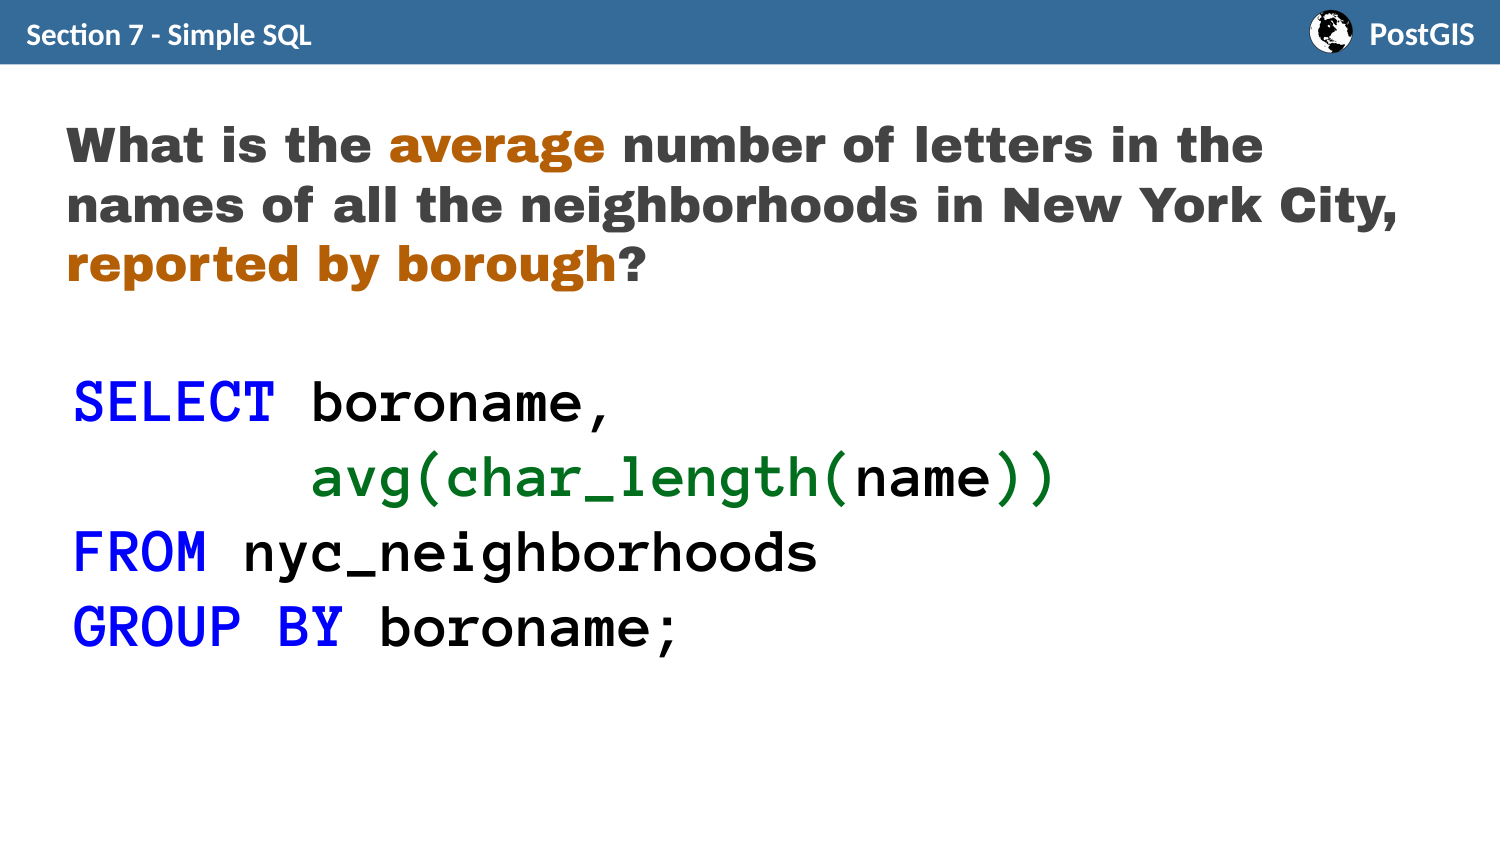

Section 7 - Simple SQL
# What is the average number of letters in the names of all the neighborhoods in New York City, reported by borough?
SELECT boroname,
       avg(char_length(name))
FROM nyc_neighborhoods
GROUP BY boroname;